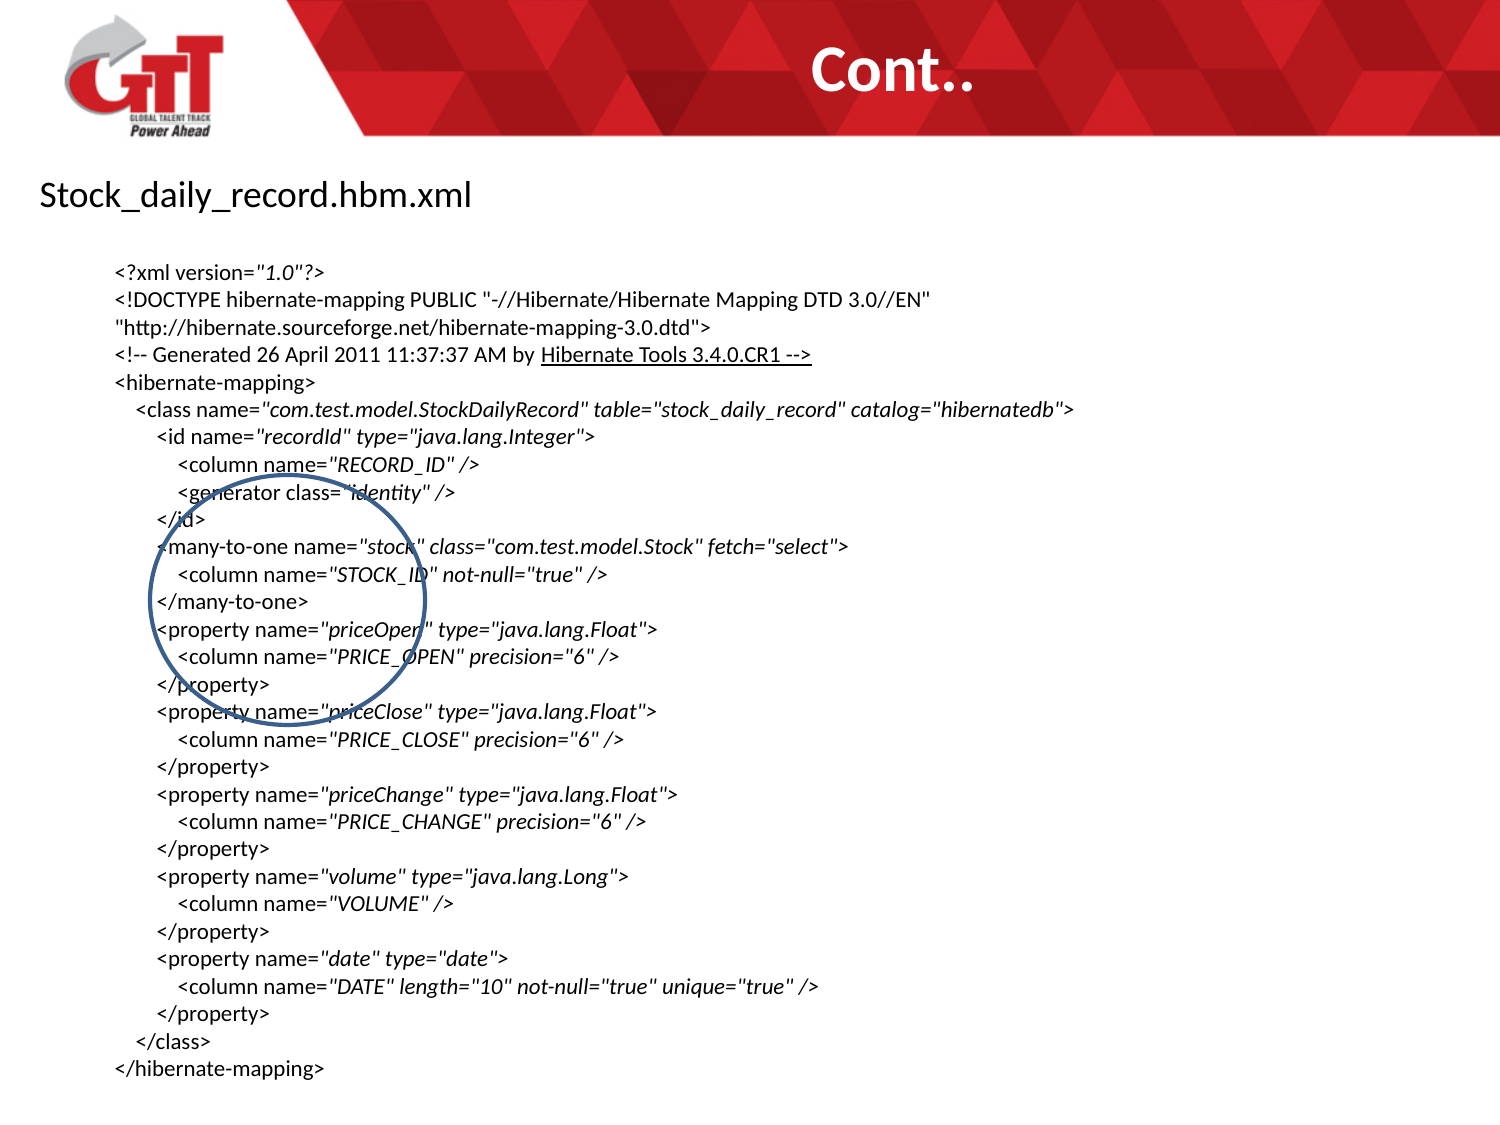

# Cont..
Stock_daily_record.hbm.xml
<?xml version="1.0"?>
<!DOCTYPE hibernate-mapping PUBLIC "-//Hibernate/Hibernate Mapping DTD 3.0//EN"
"http://hibernate.sourceforge.net/hibernate-mapping-3.0.dtd">
<!-- Generated 26 April 2011 11:37:37 AM by Hibernate Tools 3.4.0.CR1 -->
<hibernate-mapping>
    <class name="com.test.model.StockDailyRecord" table="stock_daily_record" catalog="hibernatedb">
        <id name="recordId" type="java.lang.Integer">
            <column name="RECORD_ID" />
            <generator class="identity" />
        </id>
        <many-to-one name="stock" class="com.test.model.Stock" fetch="select">
            <column name="STOCK_ID" not-null="true" />
        </many-to-one>
        <property name="priceOpen" type="java.lang.Float">
            <column name="PRICE_OPEN" precision="6" />
        </property>
        <property name="priceClose" type="java.lang.Float">
            <column name="PRICE_CLOSE" precision="6" />
        </property>
        <property name="priceChange" type="java.lang.Float">
            <column name="PRICE_CHANGE" precision="6" />
        </property>
        <property name="volume" type="java.lang.Long">
            <column name="VOLUME" />
        </property>
        <property name="date" type="date">
            <column name="DATE" length="10" not-null="true" unique="true" />
        </property>
    </class>
</hibernate-mapping>